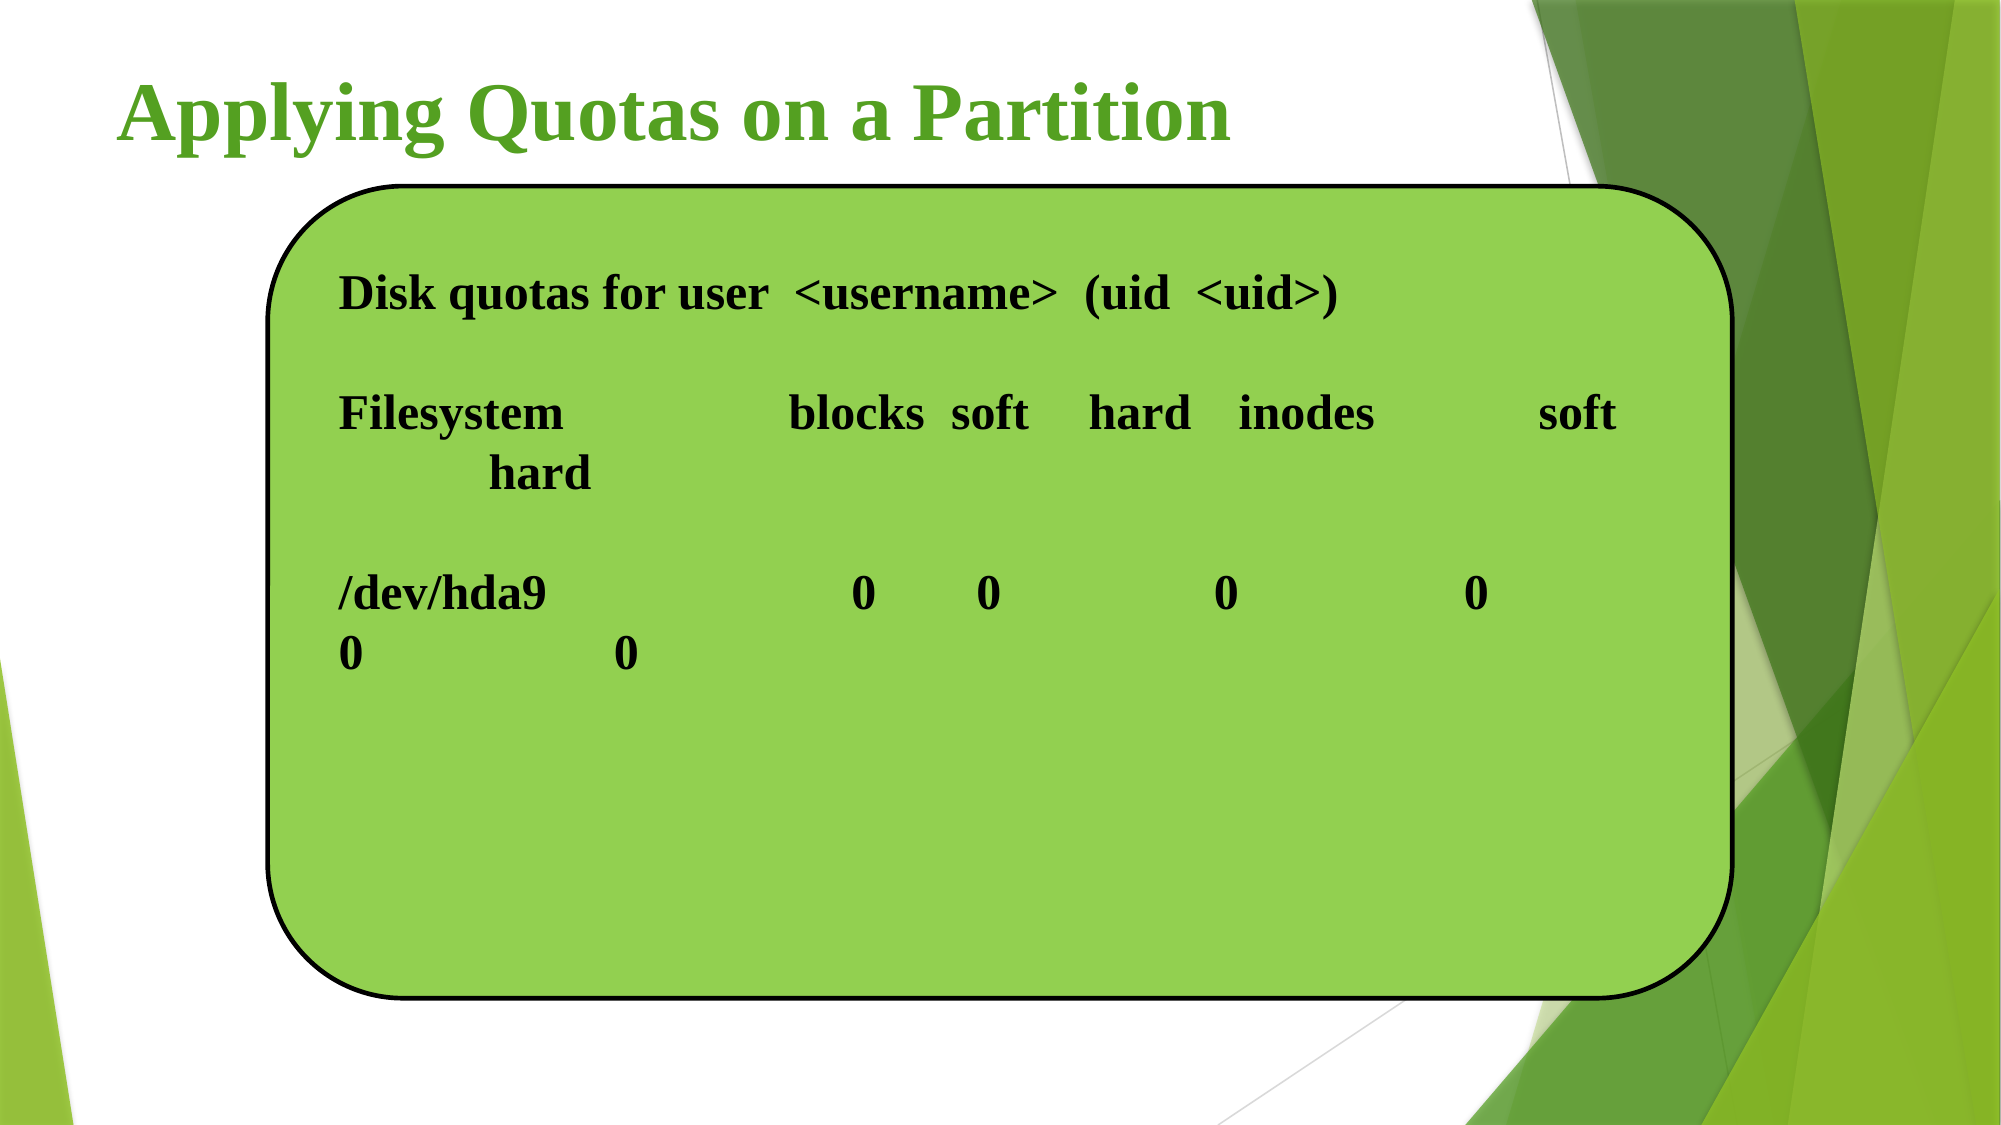

# Applying Quotas on a Partition

Disk quotas for user  <username>  (uid  <uid>)

Filesystem		blocks	 soft	hard	inodes  	soft	hard

/dev/hda9		     0	   0	          0	      0	         0	          0